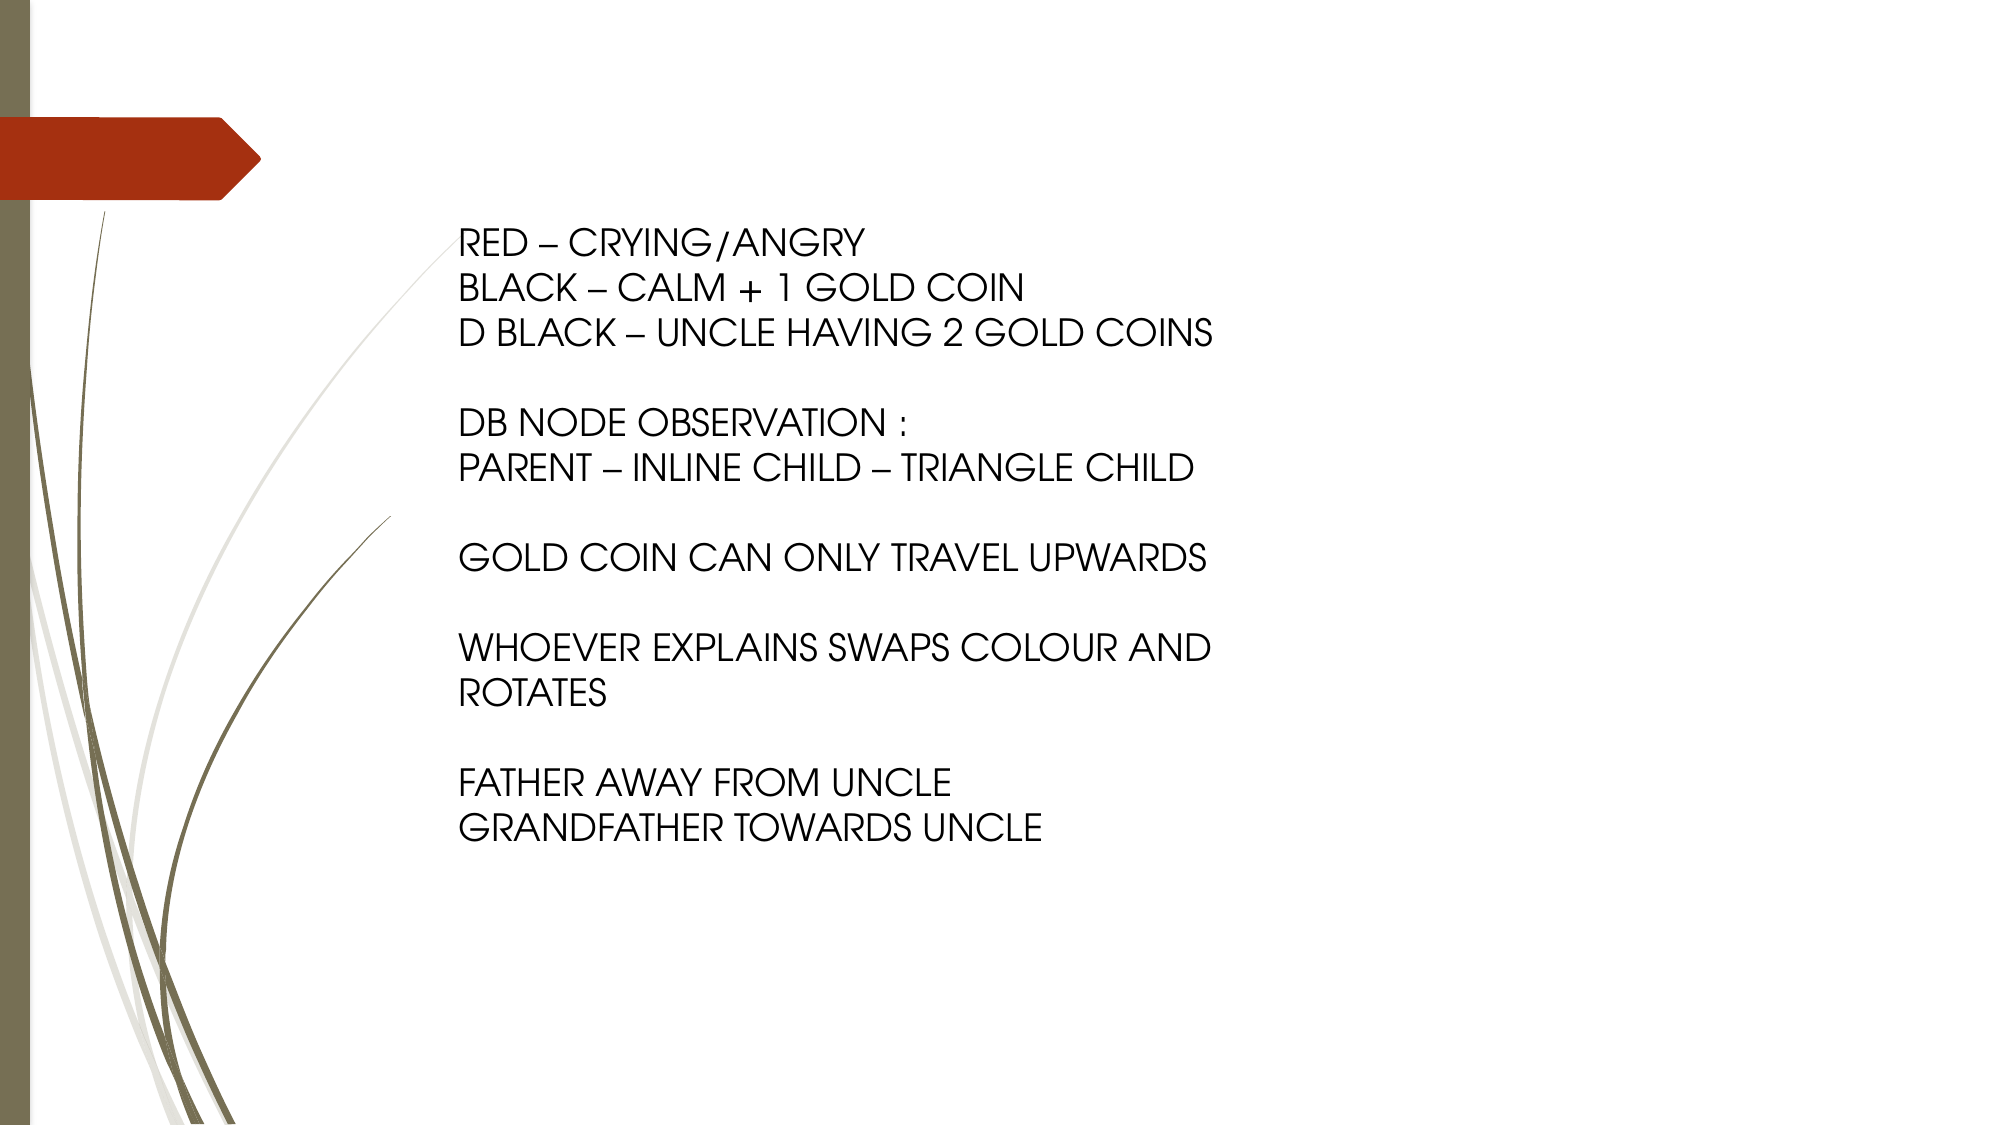

RED – CRYING/ANGRY
BLACK – CALM + 1 GOLD COIN
D BLACK – UNCLE HAVING 2 GOLD COINS

DB NODE OBSERVATION :
PARENT – INLINE CHILD – TRIANGLE CHILD

GOLD COIN CAN ONLY TRAVEL UPWARDS

WHOEVER EXPLAINS SWAPS COLOUR AND ROTATES

FATHER AWAY FROM UNCLE
GRANDFATHER TOWARDS UNCLE